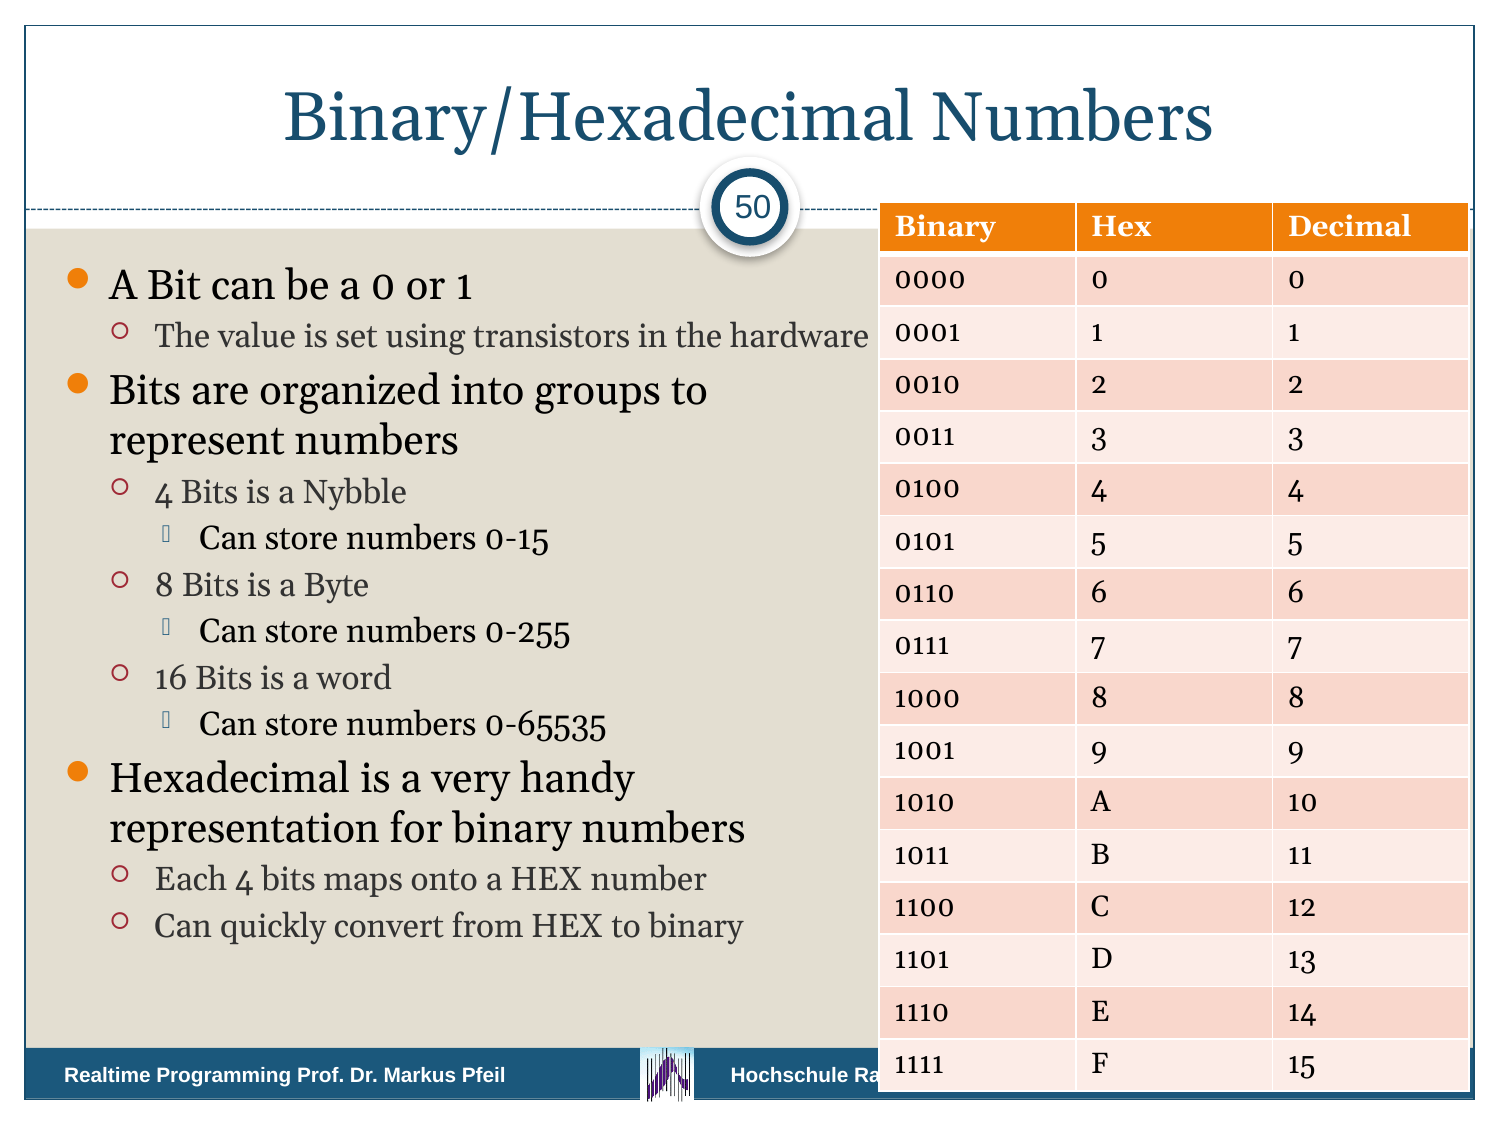

# Binary/Hexadecimal Numbers
50
| Binary | Hex | Decimal |
| --- | --- | --- |
| 0000 | 0 | 0 |
| 0001 | 1 | 1 |
| 0010 | 2 | 2 |
| 0011 | 3 | 3 |
| 0100 | 4 | 4 |
| 0101 | 5 | 5 |
| 0110 | 6 | 6 |
| 0111 | 7 | 7 |
| 1000 | 8 | 8 |
| 1001 | 9 | 9 |
| 1010 | A | 10 |
| 1011 | B | 11 |
| 1100 | C | 12 |
| 1101 | D | 13 |
| 1110 | E | 14 |
| 1111 | F | 15 |
A Bit can be a 0 or 1
The value is set using transistors in the hardware
Bits are organized into groups to
represent numbers
4 Bits is a Nybble
Can store numbers 0-15
8 Bits is a Byte
Can store numbers 0-255
16 Bits is a word
Can store numbers 0-65535
Hexadecimal is a very handy
representation for binary numbers
Each 4 bits maps onto a HEX number
Can quickly convert from HEX to binary
Realtime Programming Prof. Dr. Markus Pfeil